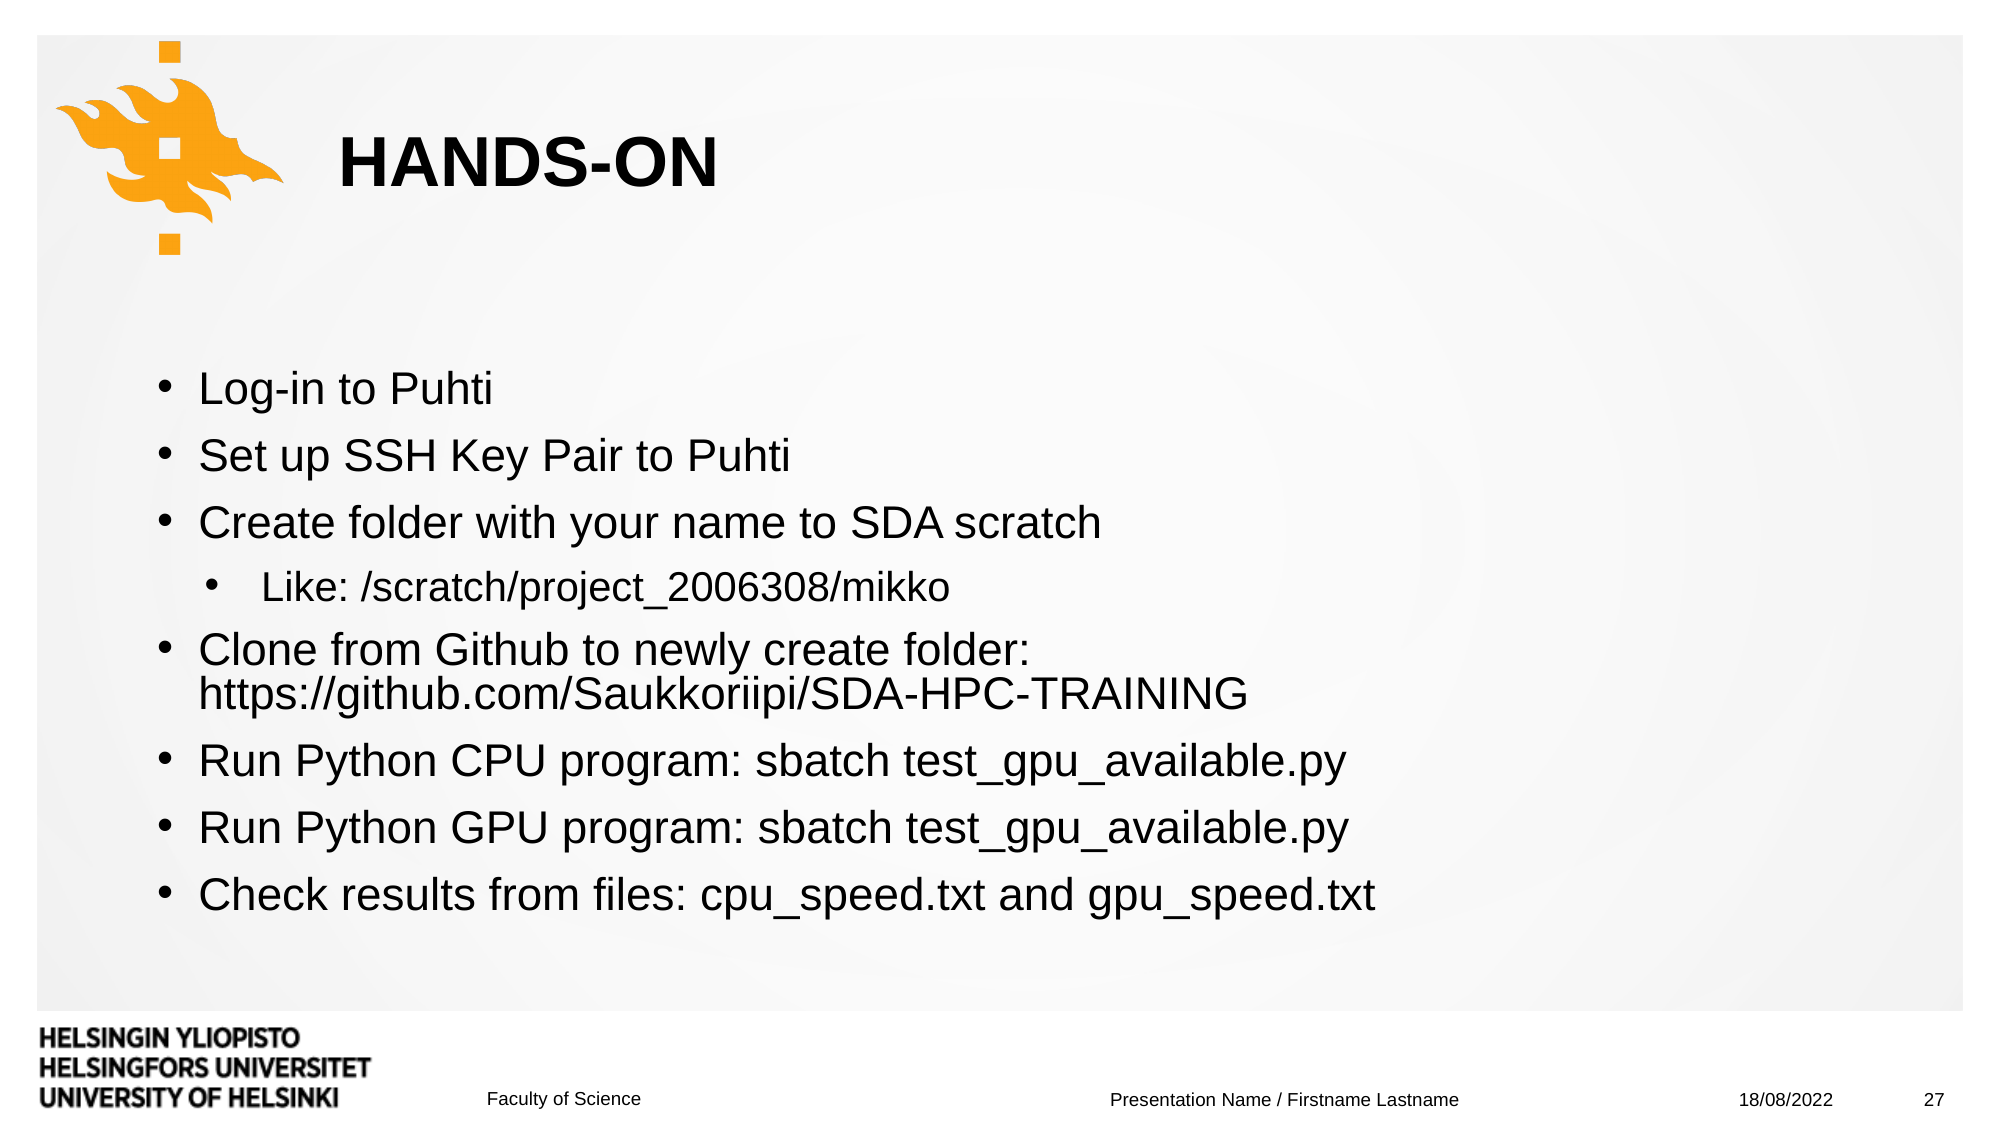

# Hands-on
Log-in to Puhti
Set up SSH Key Pair to Puhti
Create folder with your name to SDA scratch
Like: /scratch/project_2006308/mikko
Clone from Github to newly create folder:
https://github.com/Saukkoriipi/SDA-HPC-TRAINING
Run Python CPU program: sbatch test_gpu_available.py
Run Python GPU program: sbatch test_gpu_available.py
Check results from files: cpu_speed.txt and gpu_speed.txt

18/08/2022
27
Presentation Name / Firstname Lastname